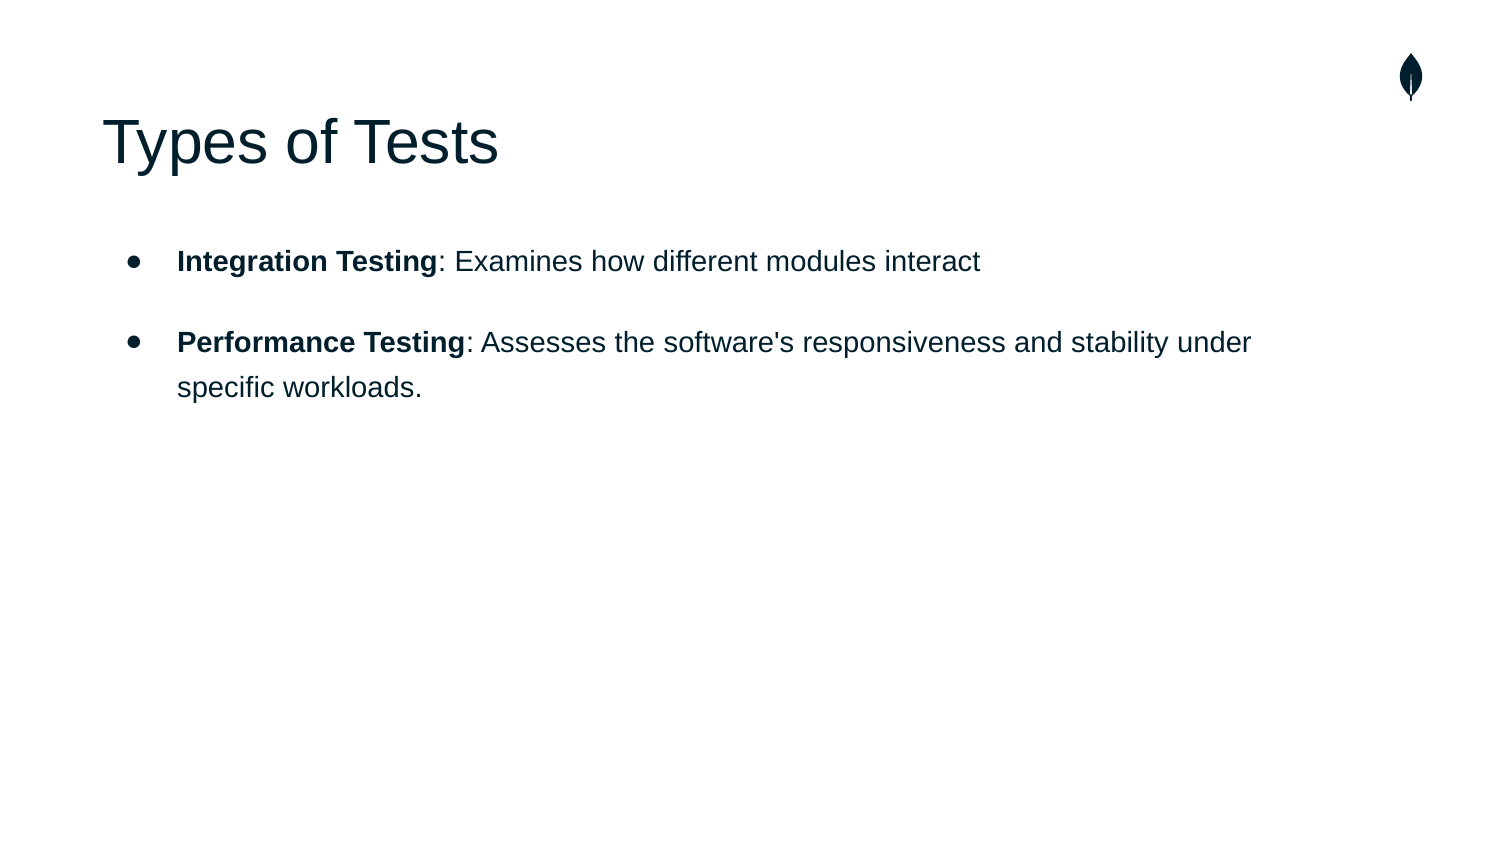

# Types of Tests
Integration Testing: Examines how different modules interact
Performance Testing: Assesses the software's responsiveness and stability under specific workloads.